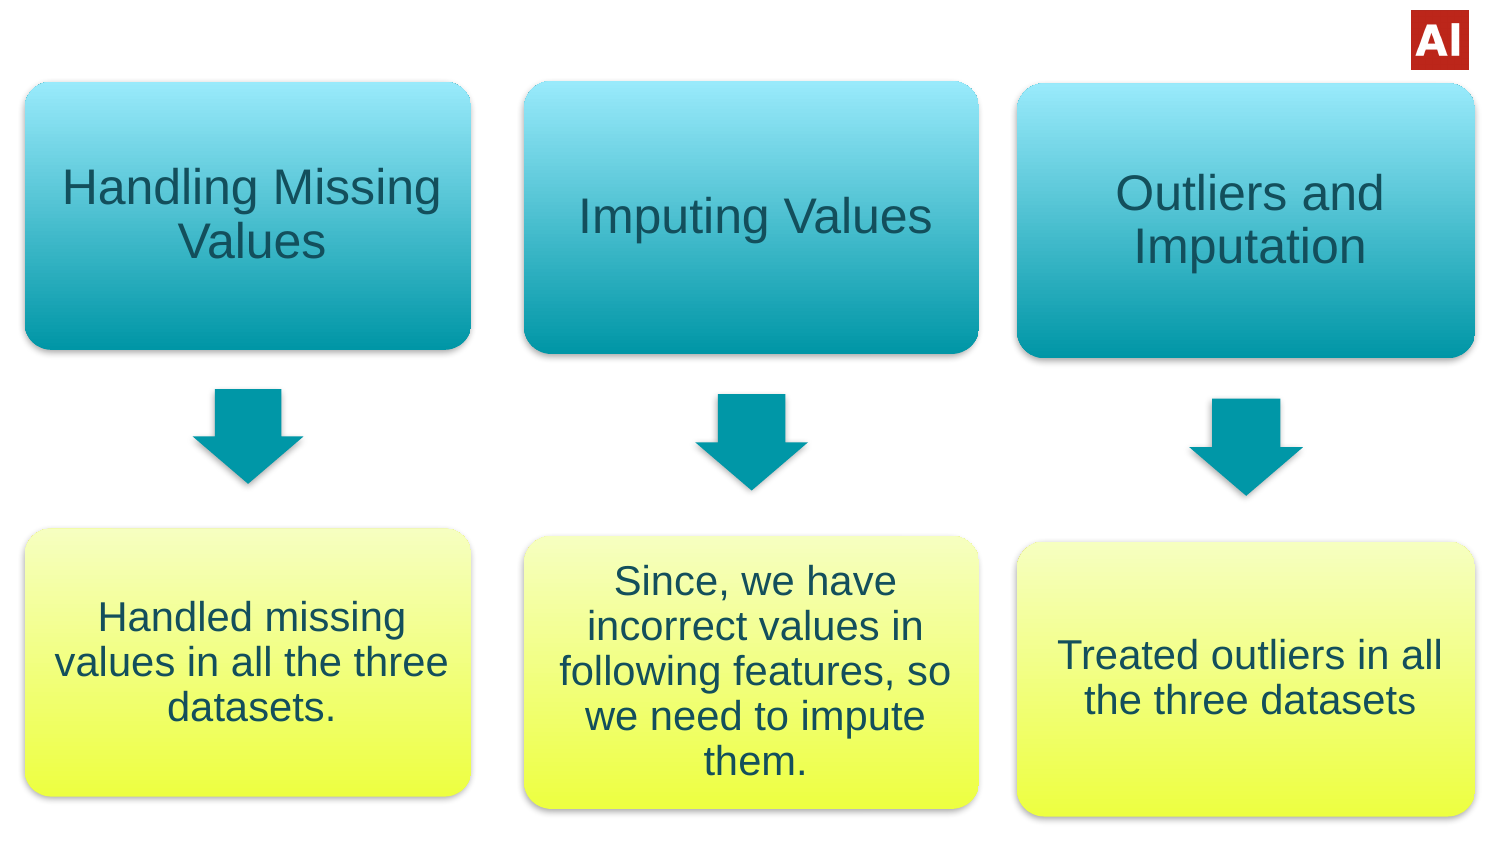

Handling Missing Values

Handled missing values in all the three datasets.
Imputing Values

Since, we have incorrect values in following features, so we need to impute them.
Outliers and Imputation

Treated outliers in all the three datasets